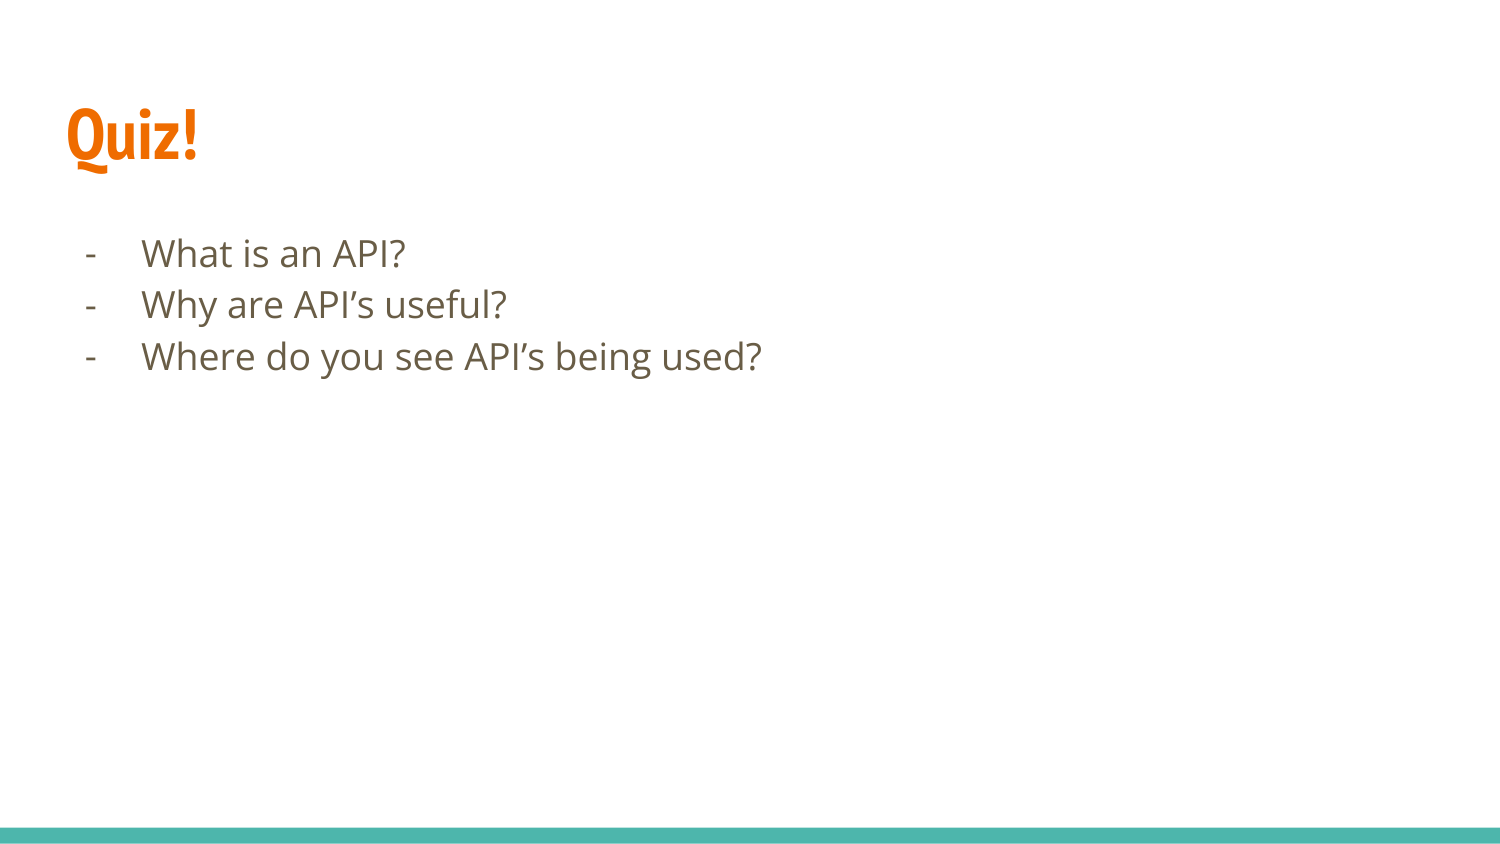

# Quiz!
What is an API?
Why are API’s useful?
Where do you see API’s being used?